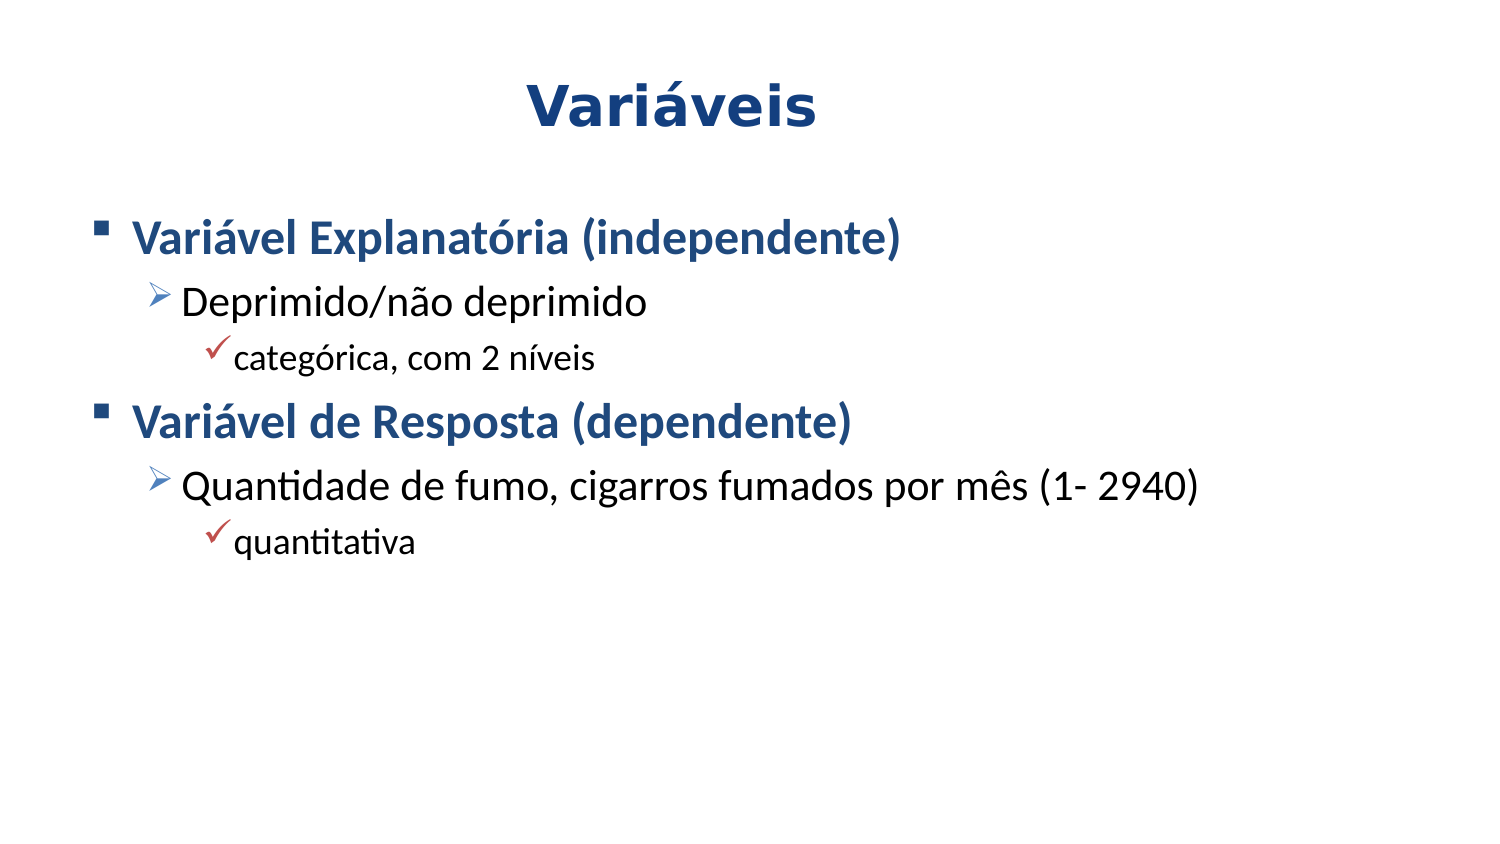

# Variáveis
Variável Explanatória (independente)
Deprimido/não deprimido
categórica, com 2 níveis
Variável de Resposta (dependente)
Quantidade de fumo, cigarros fumados por mês (1- 2940)
quantitativa